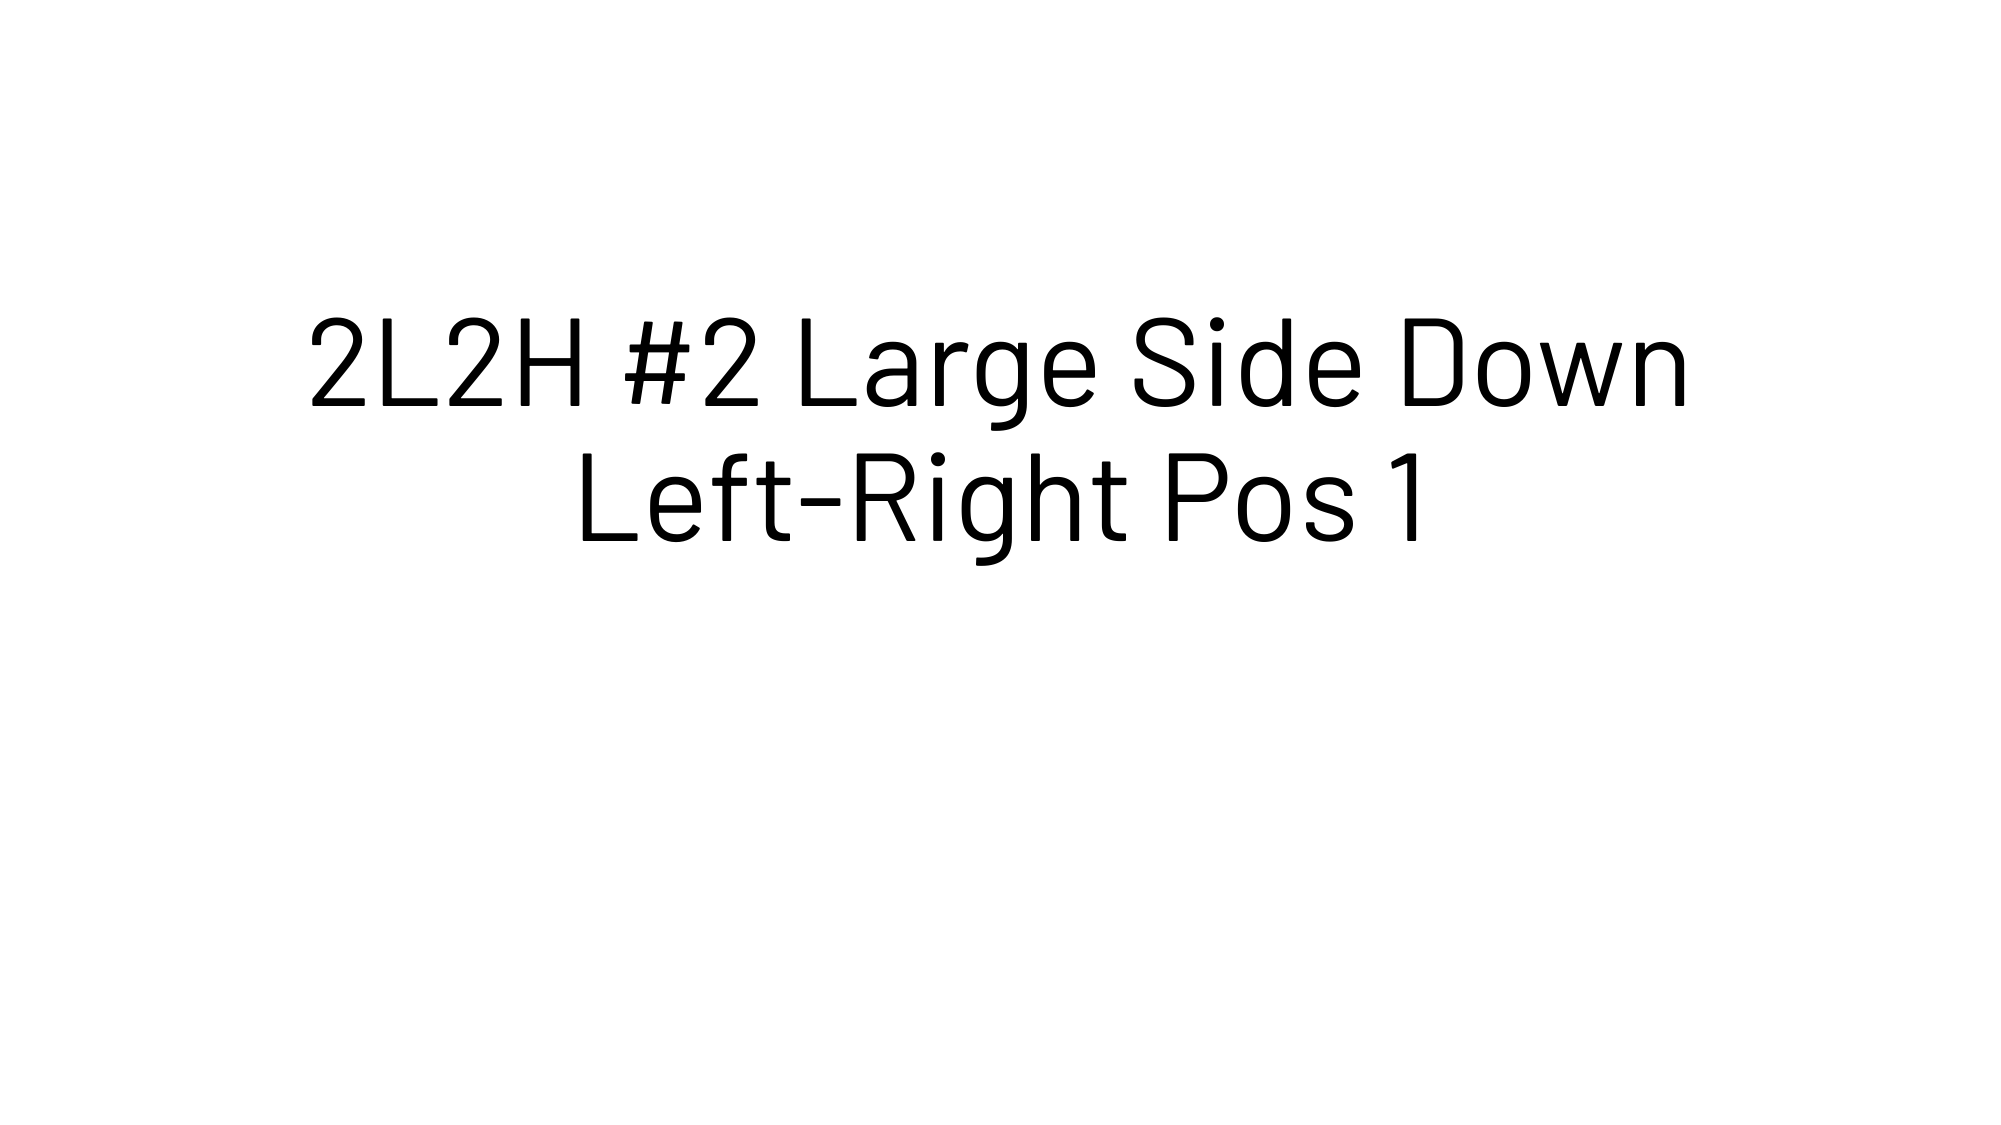

# 2L2H #2 Large Side Down Left-Right Pos 1